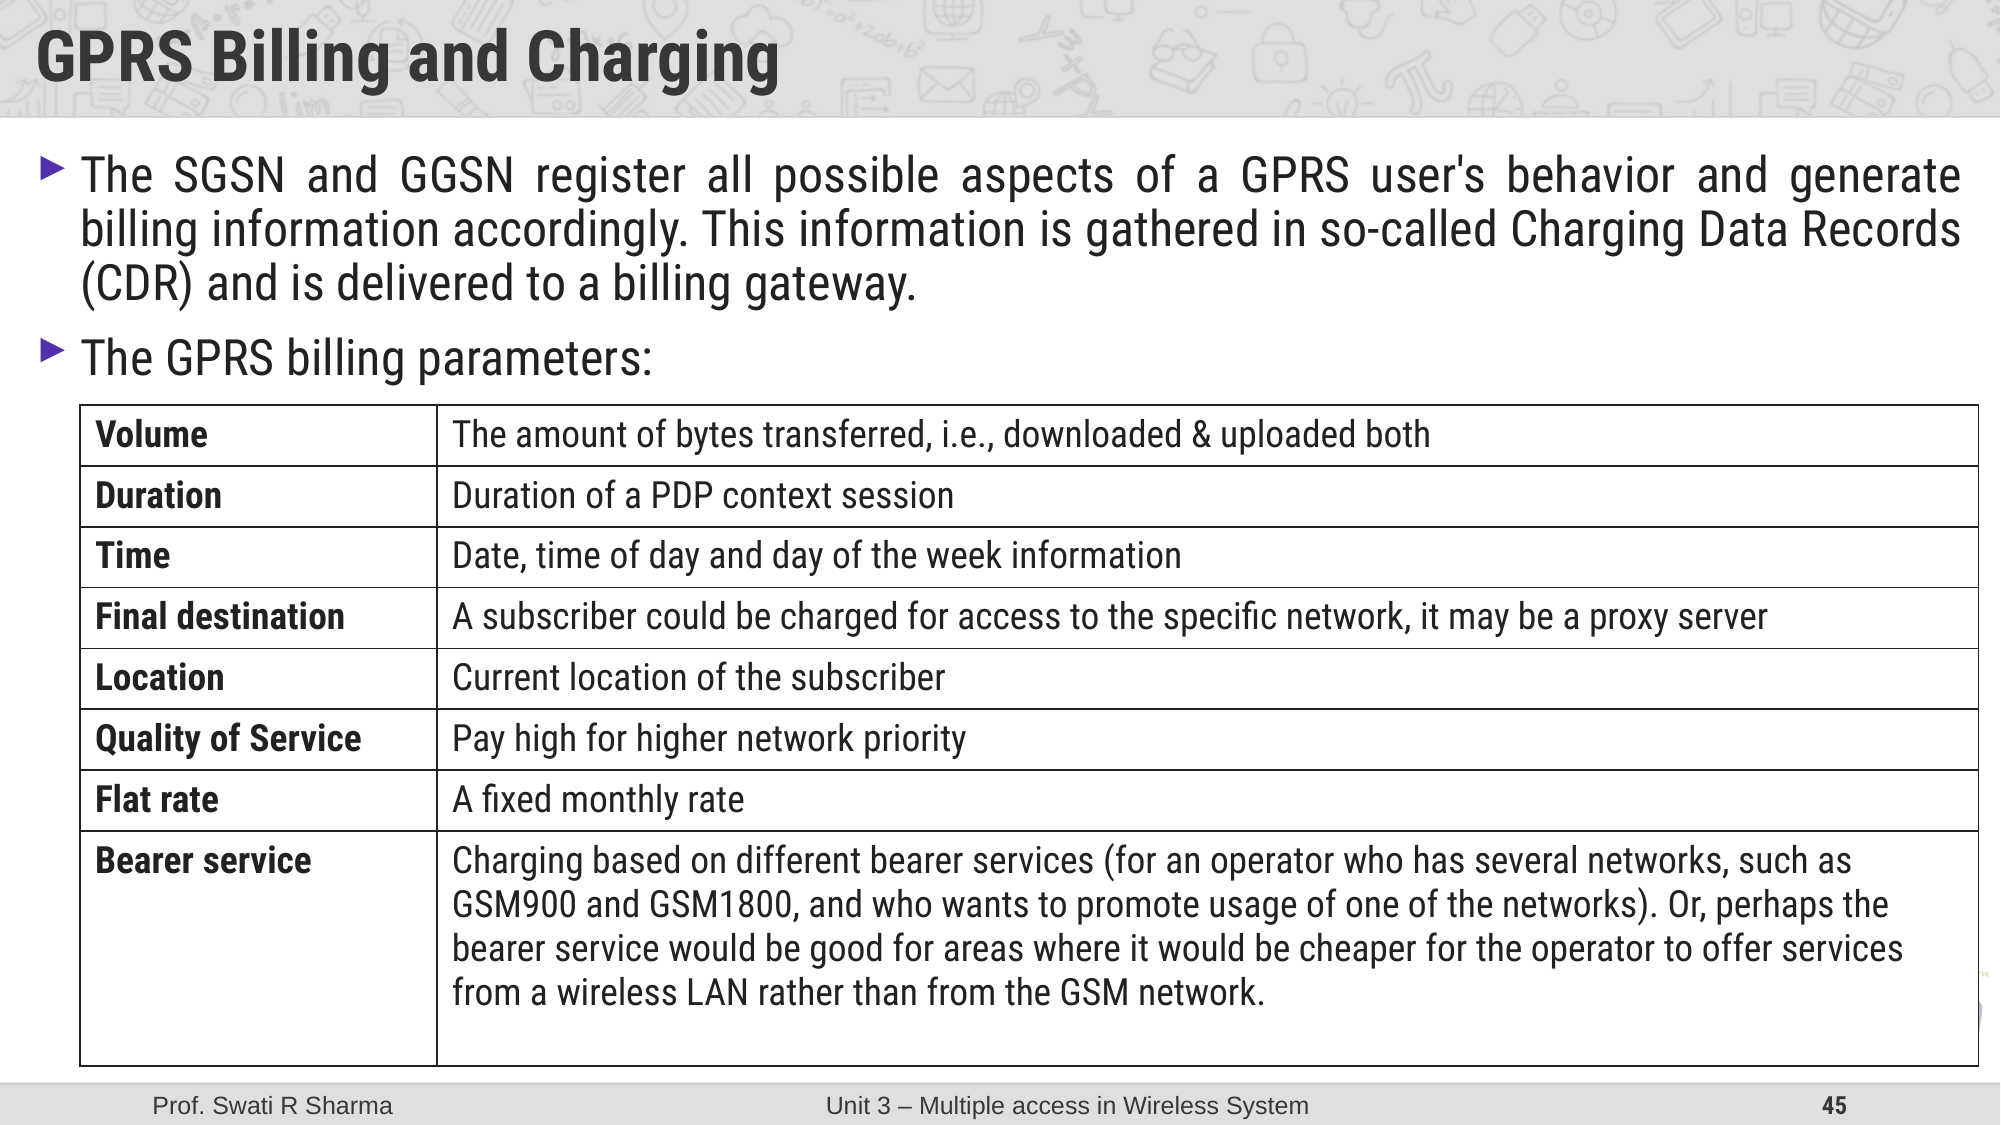

# GPRS Billing and Charging
The SGSN and GGSN register all possible aspects of a GPRS user's behavior and generate billing information accordingly. This information is gathered in so-called Charging Data Records (CDR) and is delivered to a billing gateway.
The GPRS billing parameters:

| Volume | The amount of bytes transferred, i.e., downloaded & uploaded both |
| --- | --- |
| Duration | Duration of a PDP context session |
| Time | Date, time of day and day of the week information |
| Final destination | A subscriber could be charged for access to the specific network, it may be a proxy server |
| Location | Current location of the subscriber |
| Quality of Service | Pay high for higher network priority |
| Flat rate | A fixed monthly rate |
| Bearer service | Charging based on different bearer services (for an operator who has several networks, such as GSM900 and GSM1800, and who wants to promote usage of one of the networks). Or, perhaps the bearer service would be good for areas where it would be cheaper for the operator to offer services from a wireless LAN rather than from the GSM network. |